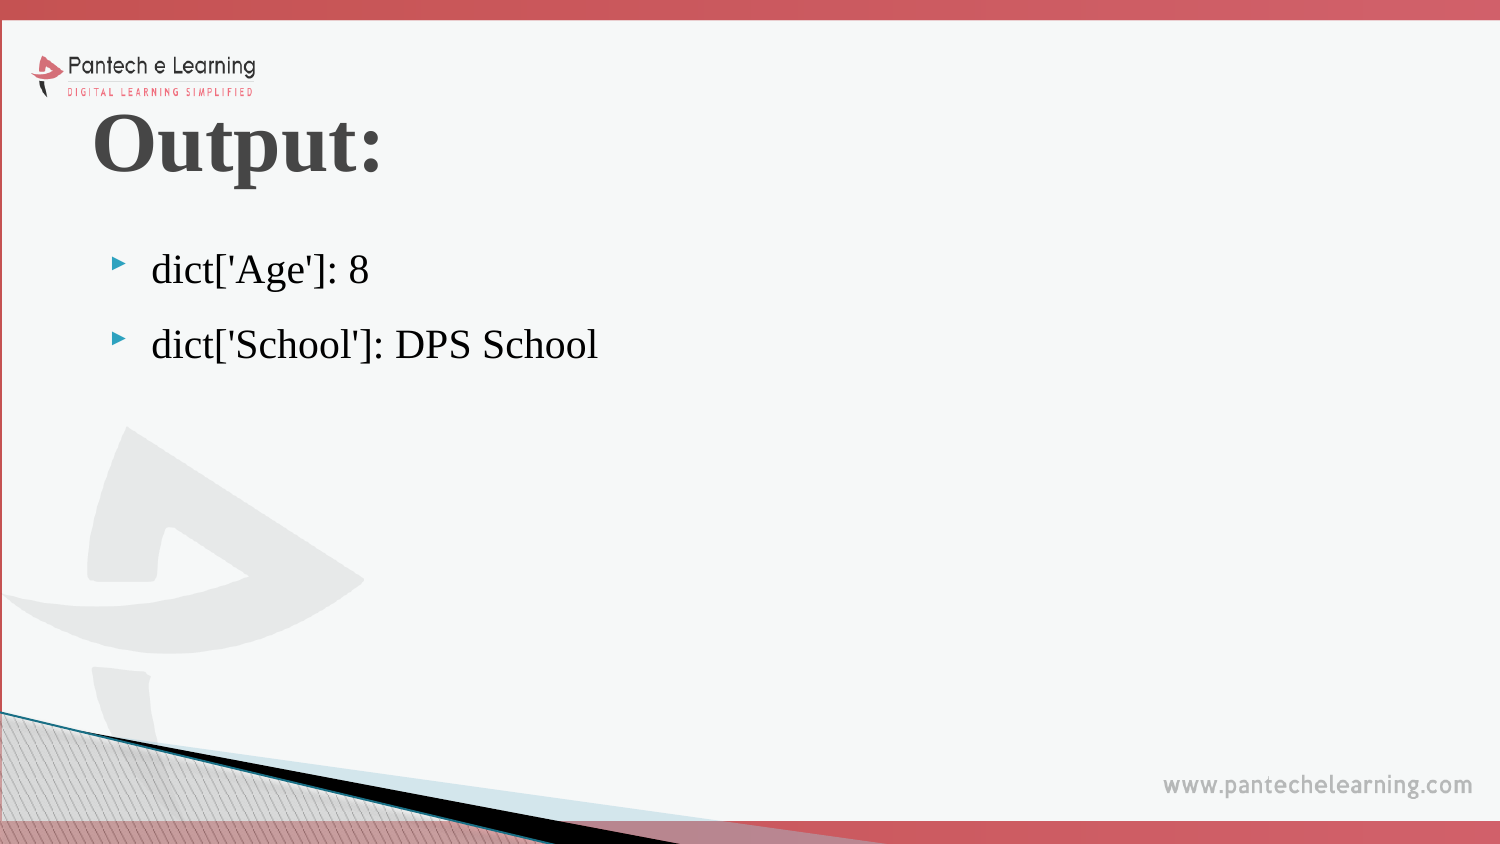

# Output:
dict['Age']: 8
dict['School']: DPS School